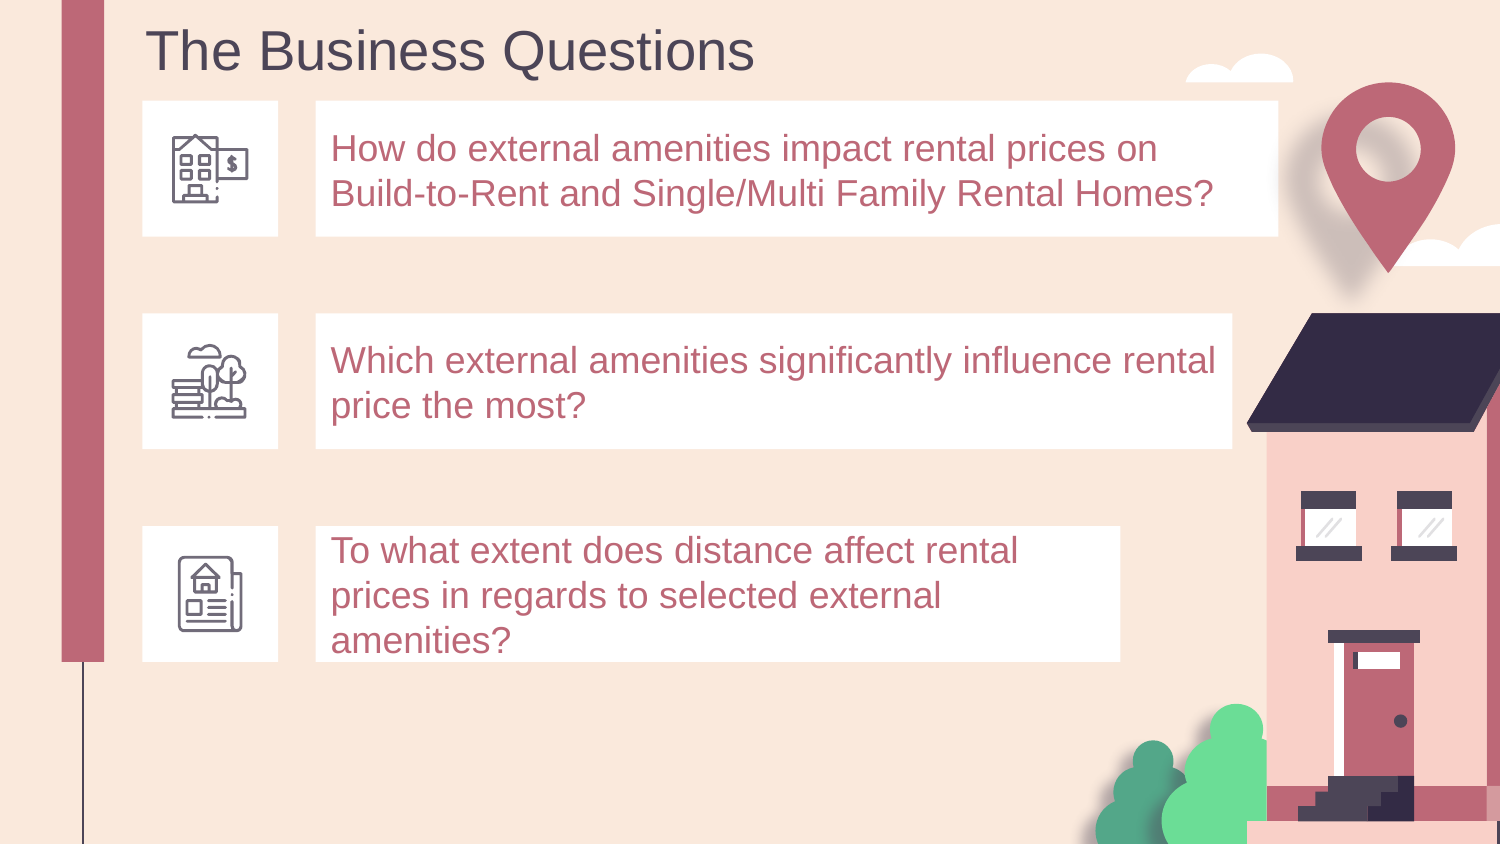

The Business Questions

# How do external amenities impact rental prices on Build-to-Rent and Single/Multi Family Rental Homes?

Which external amenities significantly influence rental price the most?

To what extent does distance affect rental prices in regards to selected external amenities?